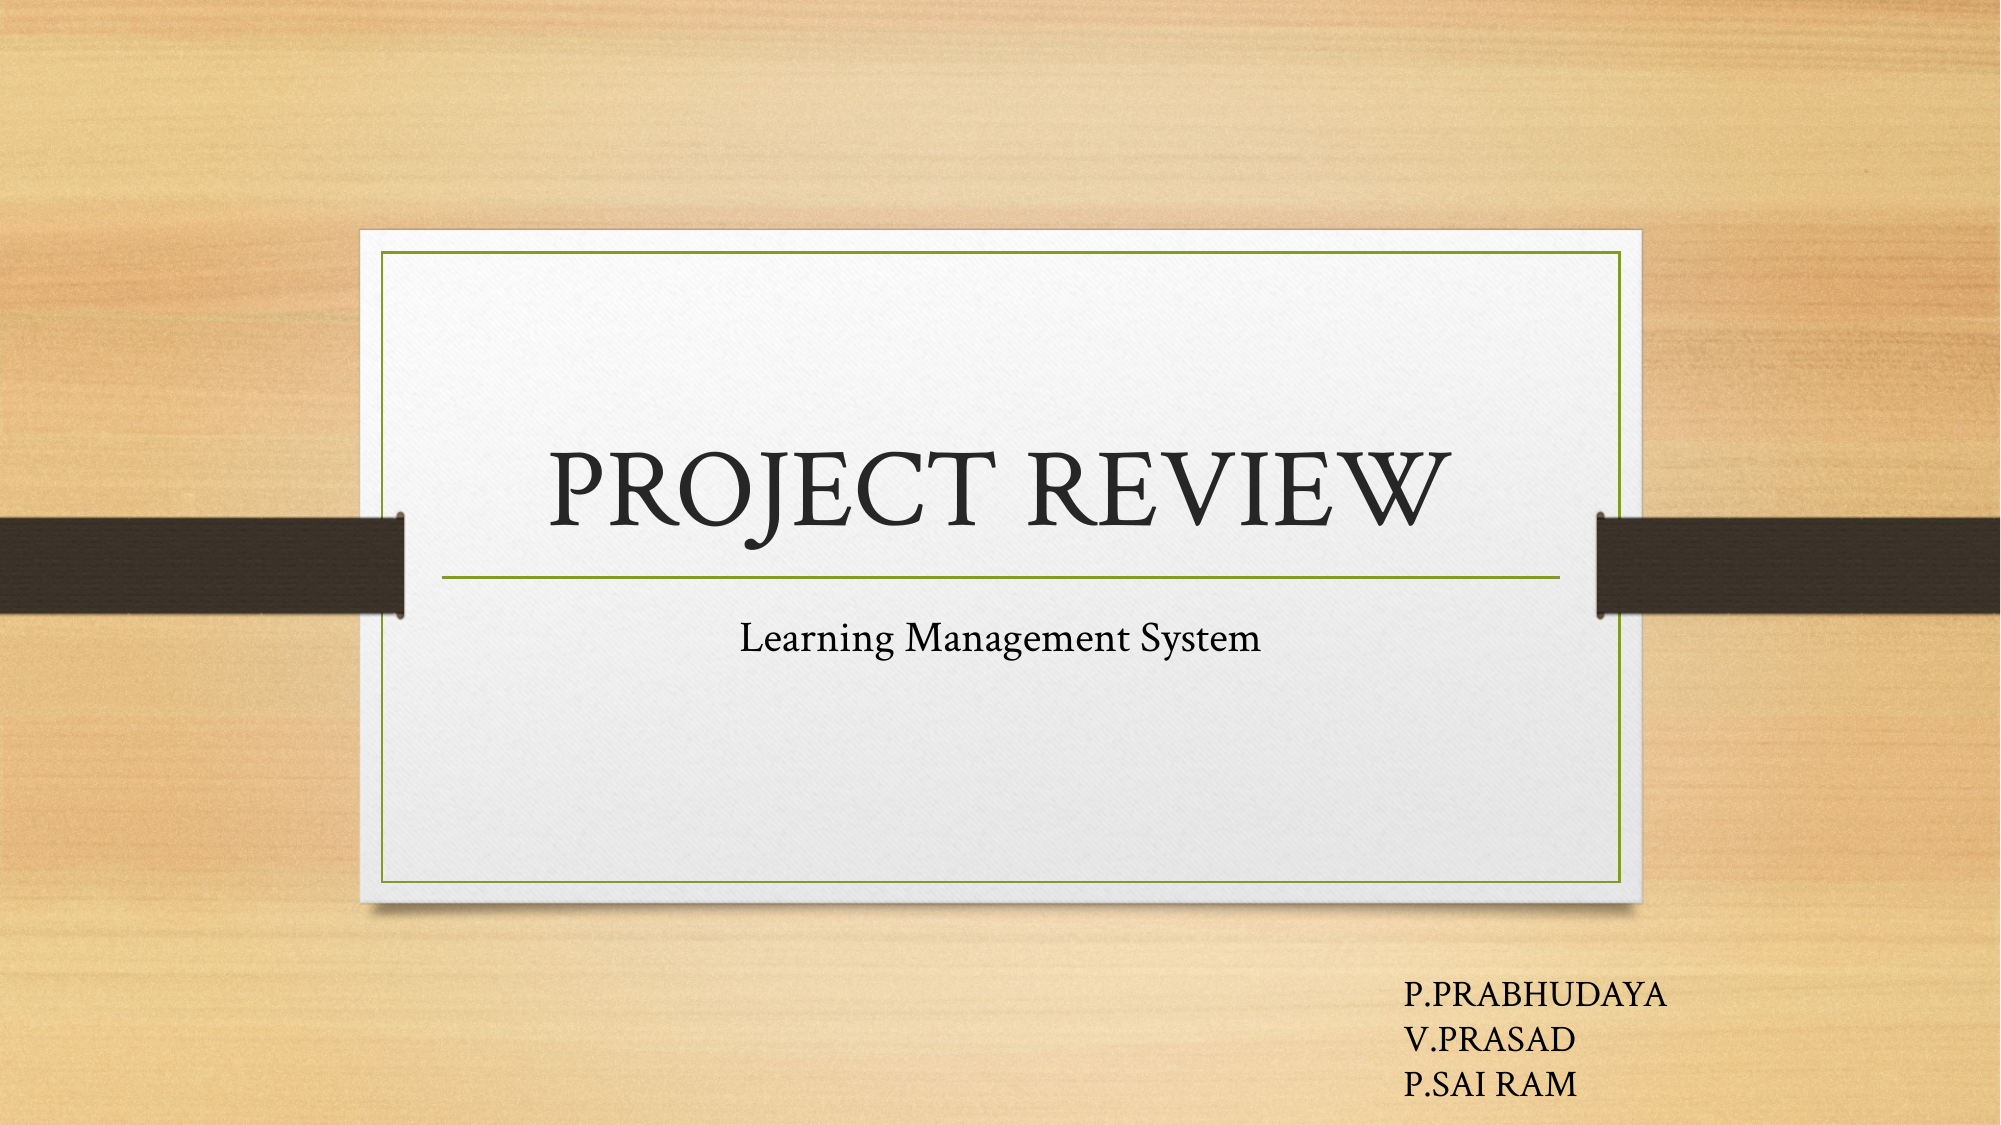

# PROJECT REVIEW
Learning Management System
P.PRABHUDAYA
V.PRASAD
P.SAI RAM